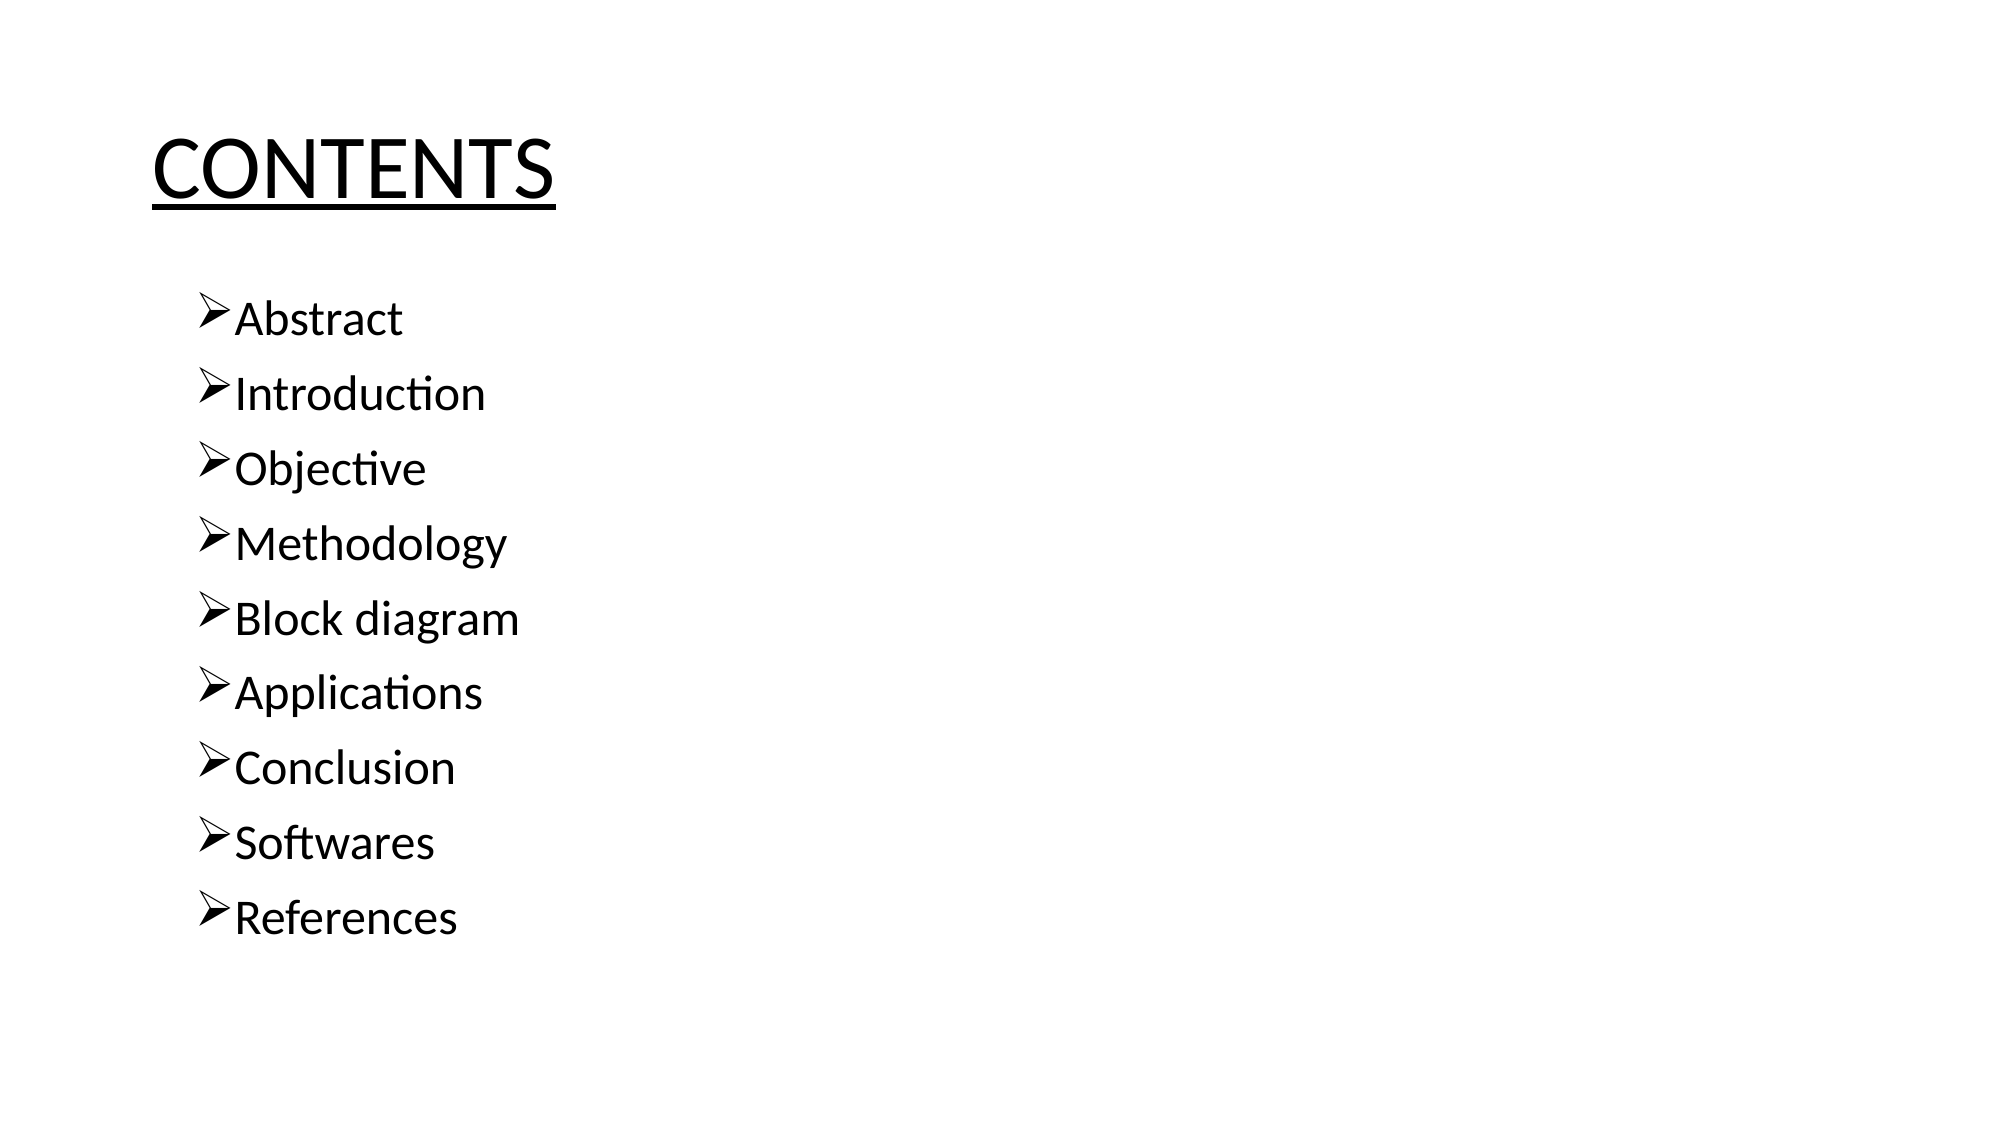

# CONTENTS
Abstract
Introduction
Objective
Methodology
Block diagram
Applications
Conclusion
Softwares
References